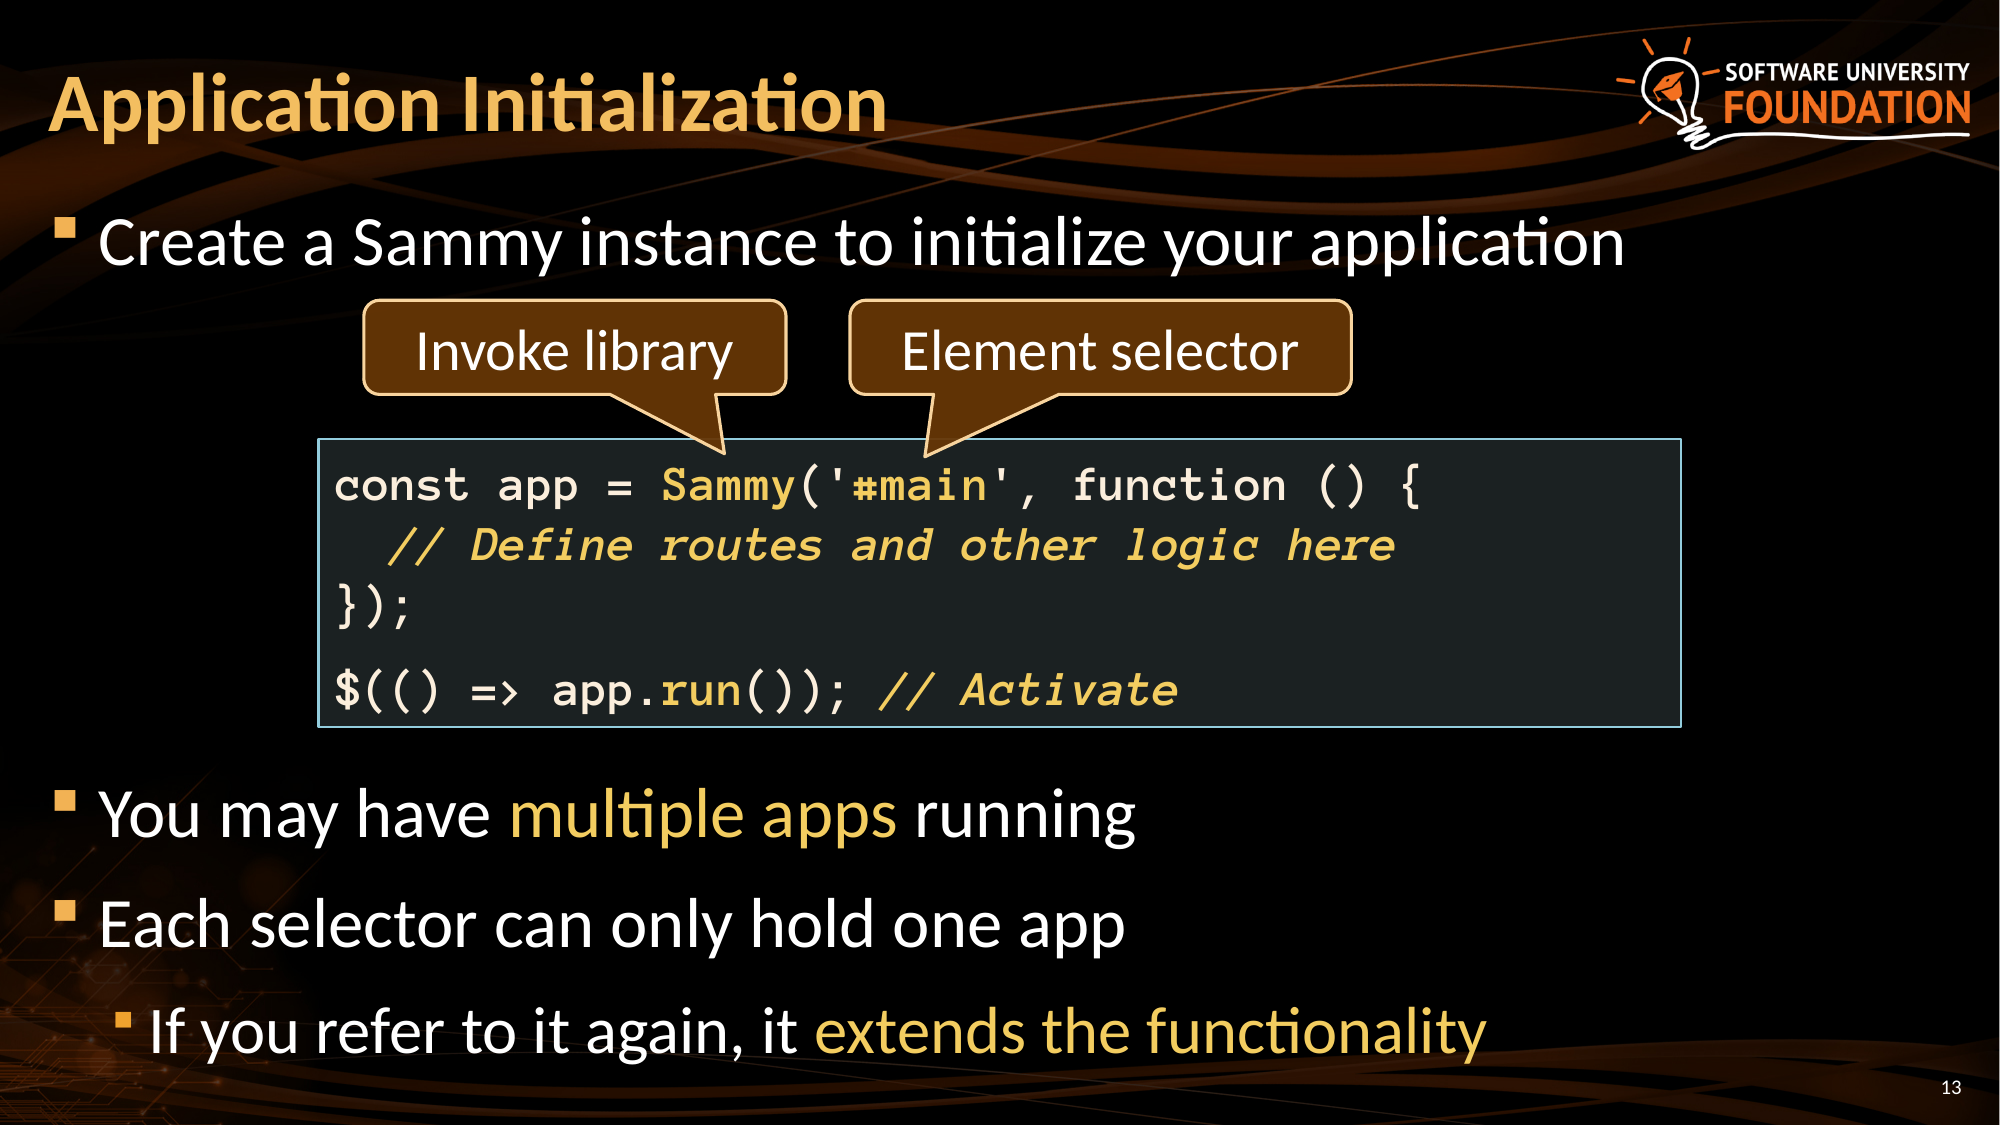

Application Initialization
Create a Sammy instance to initialize your application
You may have multiple apps running
Each selector can only hold one app
If you refer to it again, it extends the functionality
Invoke library
Element selector
const app = Sammy('#main', function () {
  // Define routes and other logic here
});
$(() => app.run()); // Activate
13